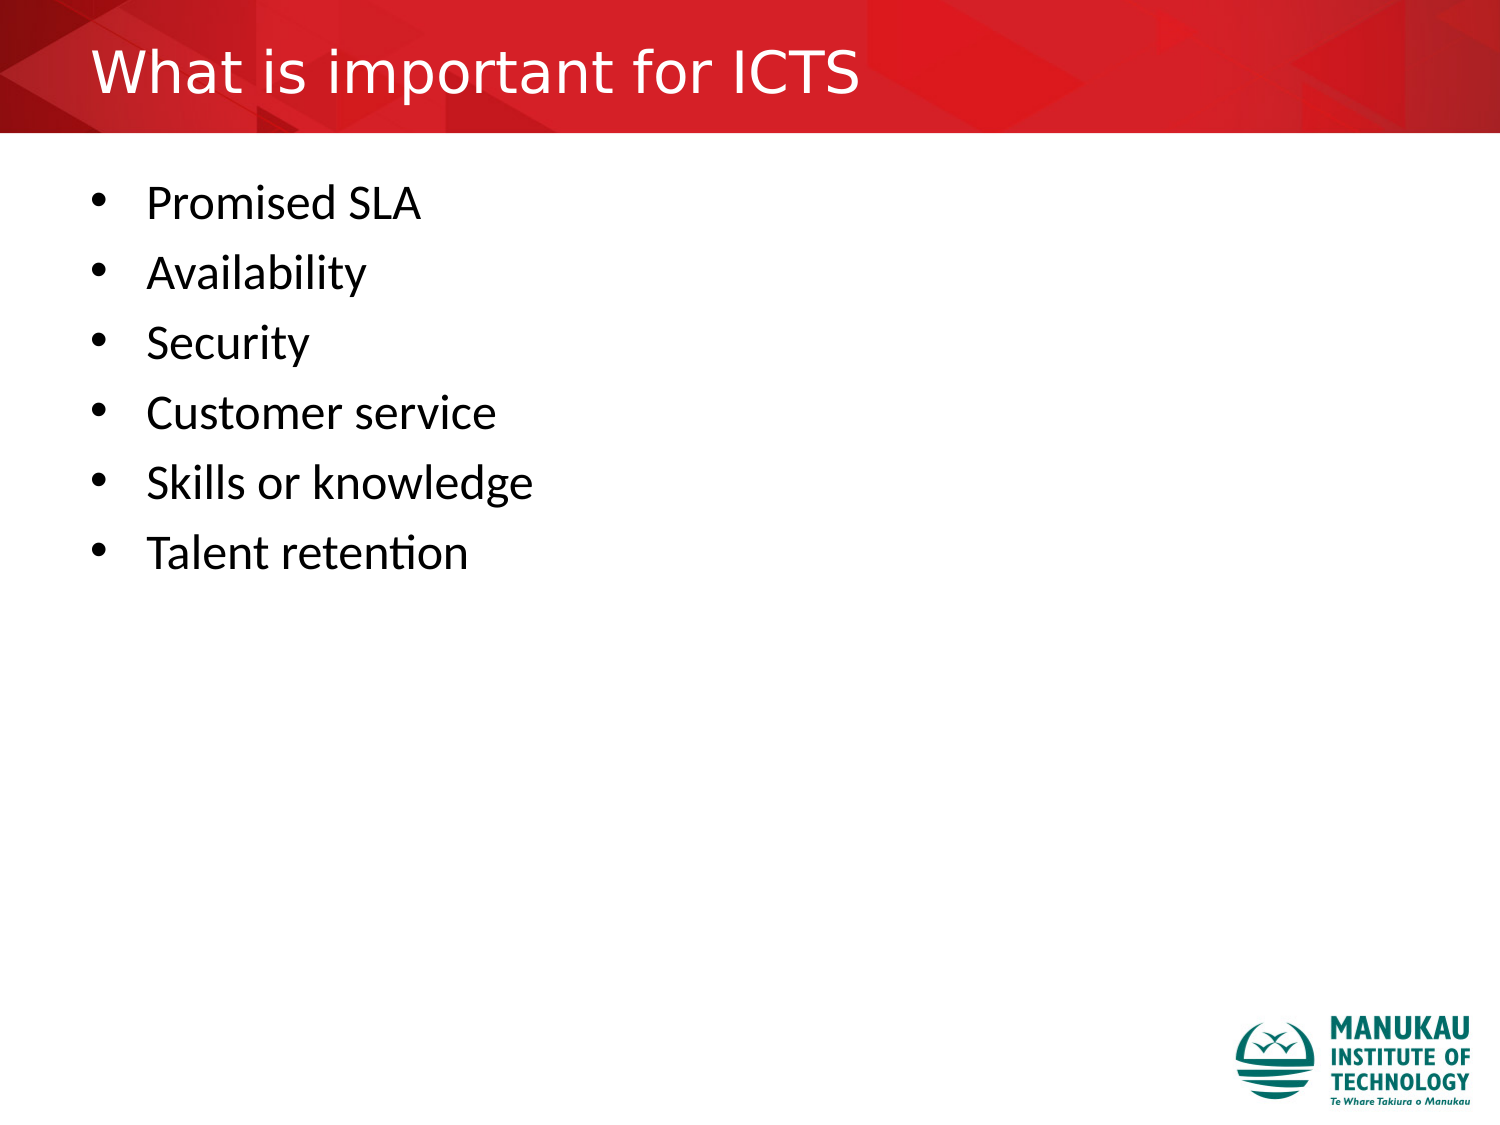

# What is important for ICTS
Promised SLA
Availability
Security
Customer service
Skills or knowledge
Talent retention